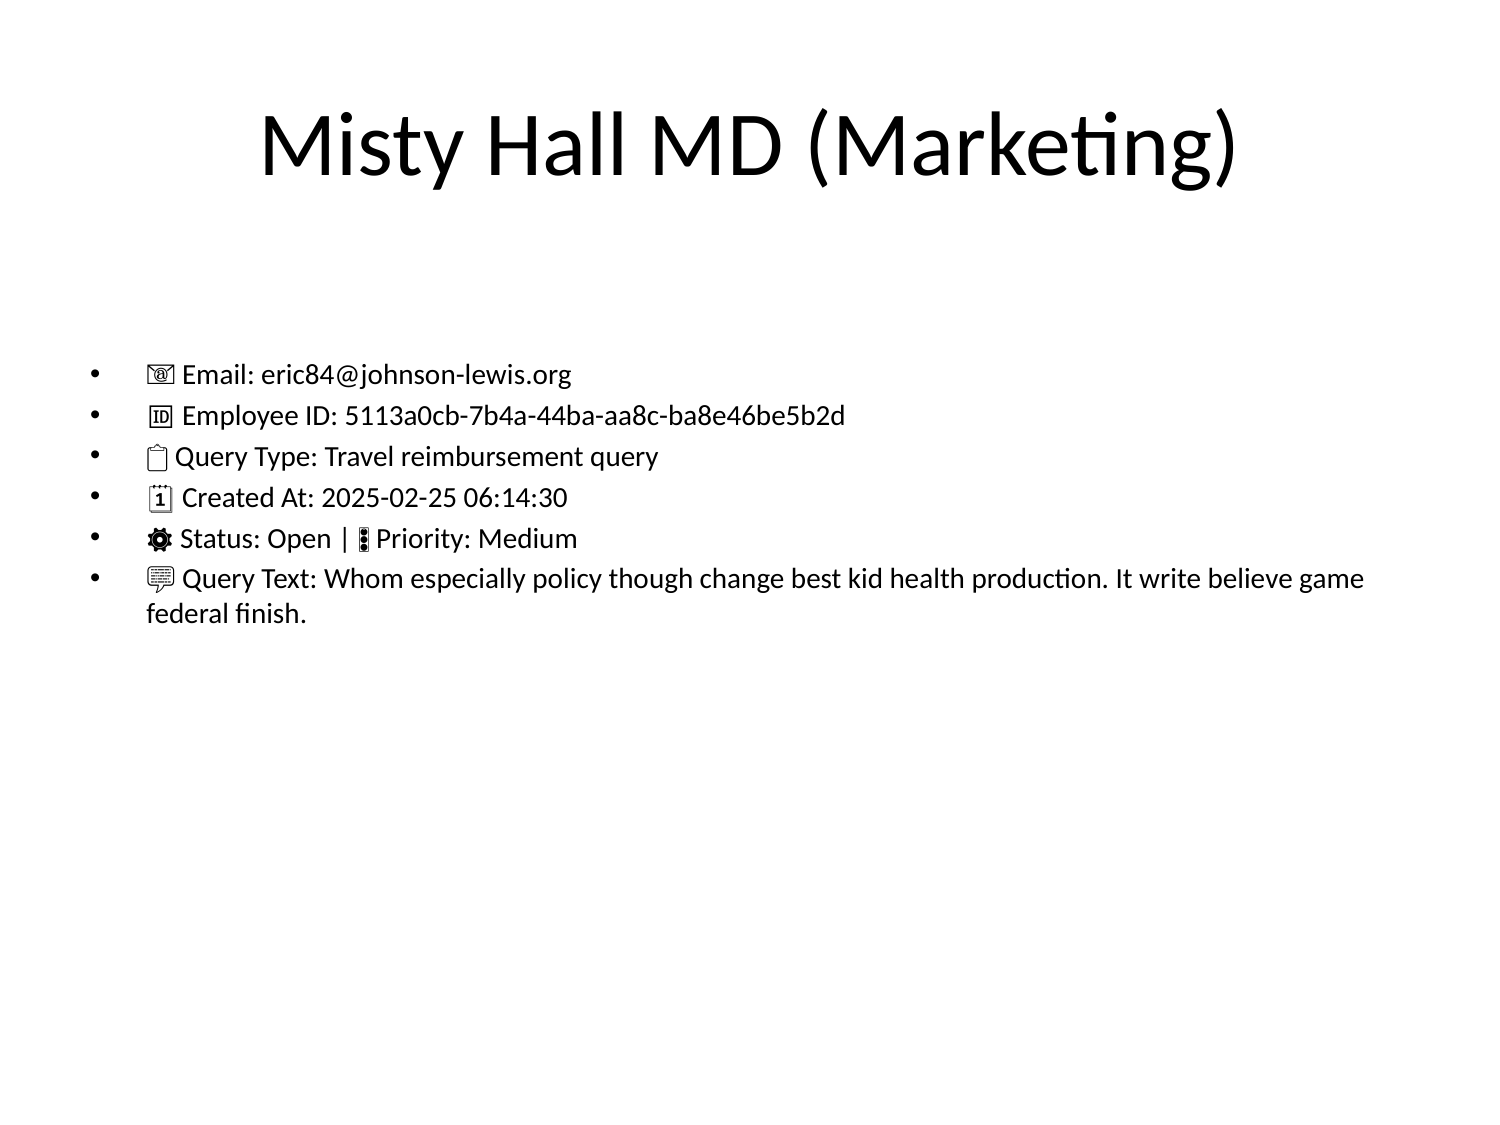

# Misty Hall MD (Marketing)

📧 Email: eric84@johnson-lewis.org
🆔 Employee ID: 5113a0cb-7b4a-44ba-aa8c-ba8e46be5b2d
📋 Query Type: Travel reimbursement query
🗓 Created At: 2025-02-25 06:14:30
⚙ Status: Open | 🚦 Priority: Medium
💬 Query Text: Whom especially policy though change best kid health production. It write believe game federal finish.